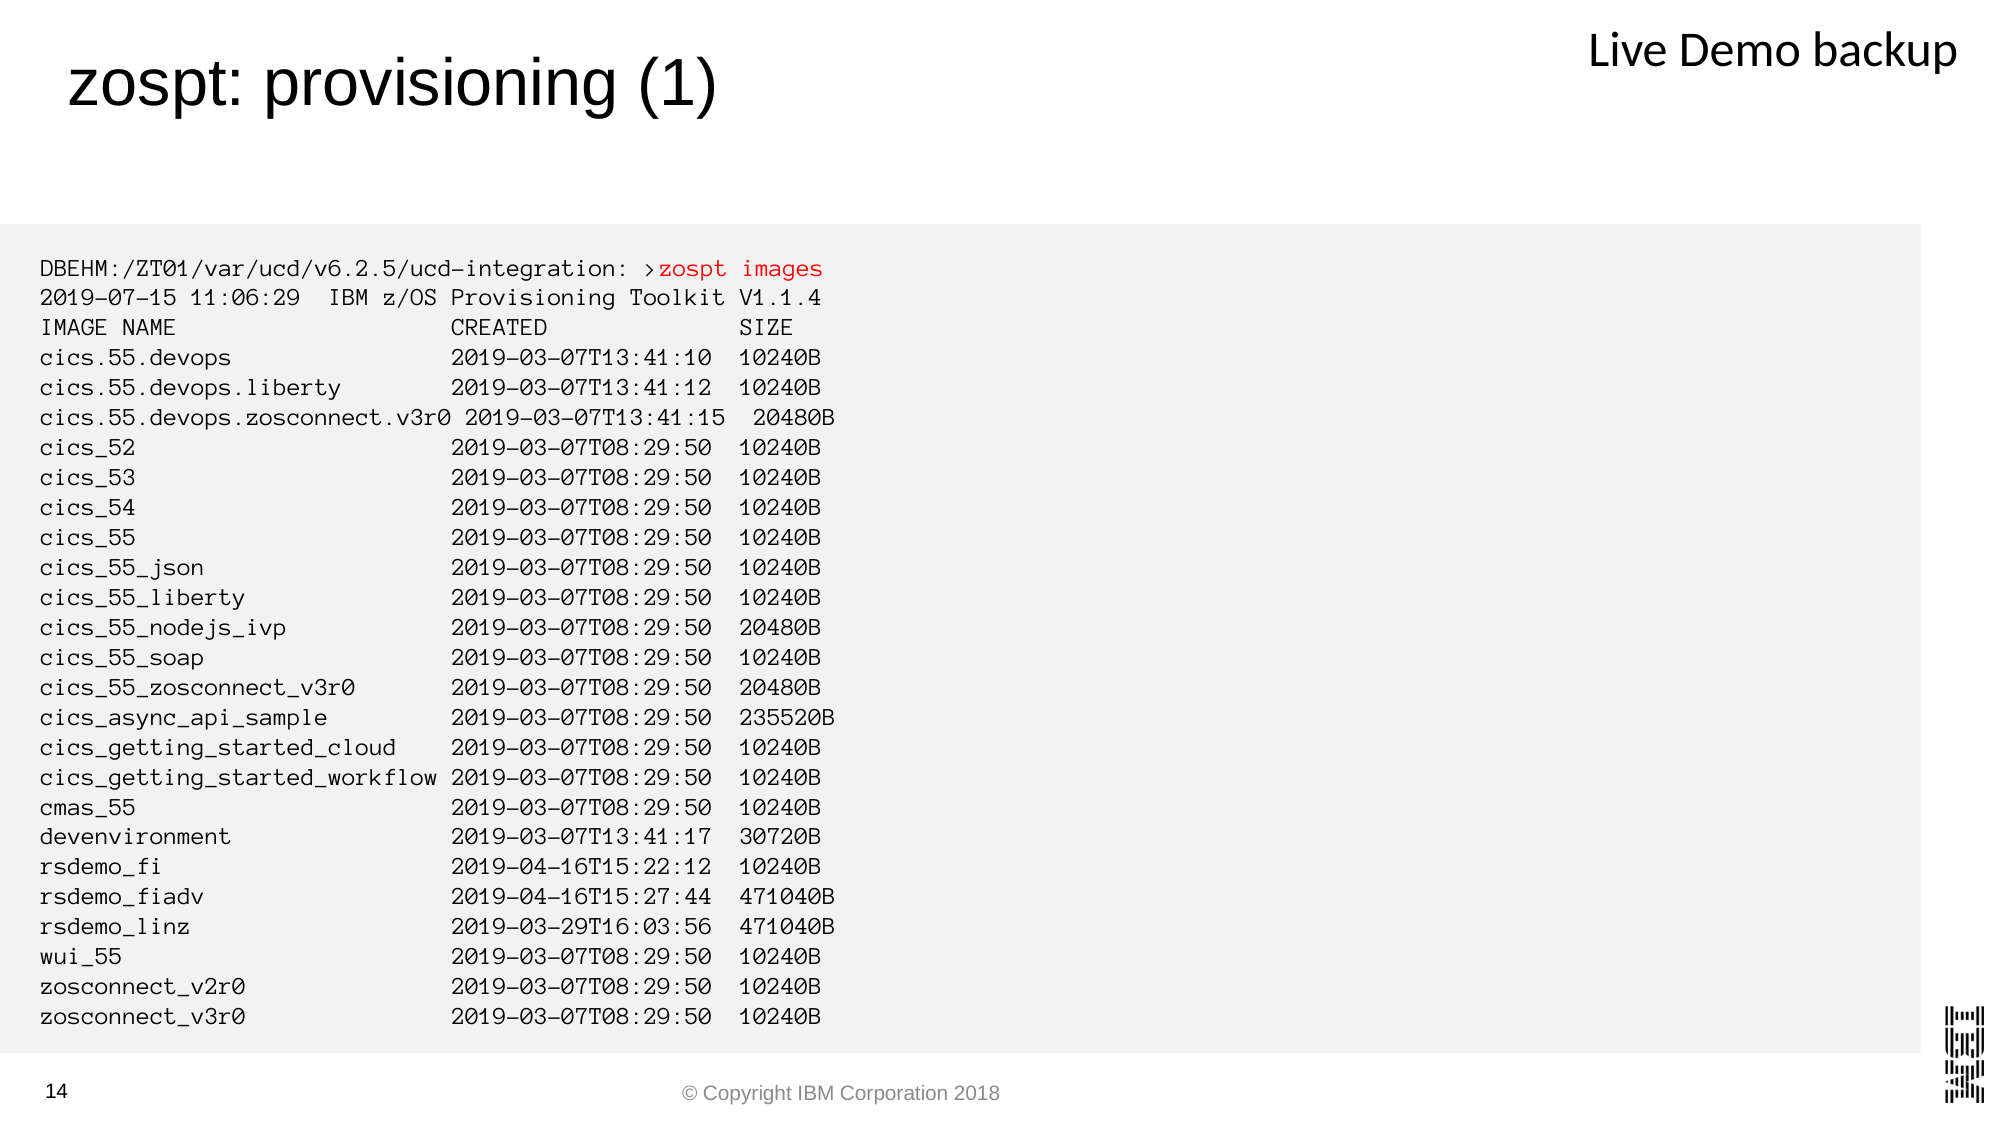

Live Demo backup
# zospt: provisioning (1)
DBEHM:/ZT01/var/ucd/v6.2.5/ucd-integration: >zospt images
2019-07-15 11:06:29  IBM z/OS Provisioning Toolkit V1.1.4
IMAGE NAME                    CREATED              SIZE
cics.55.devops                2019-03-07T13:41:10  10240B
cics.55.devops.liberty        2019-03-07T13:41:12  10240B
cics.55.devops.zosconnect.v3r0 2019-03-07T13:41:15  20480B
cics_52                       2019-03-07T08:29:50  10240B
cics_53                       2019-03-07T08:29:50  10240B
cics_54                       2019-03-07T08:29:50  10240B
cics_55                       2019-03-07T08:29:50  10240B
cics_55_json                  2019-03-07T08:29:50  10240B
cics_55_liberty               2019-03-07T08:29:50  10240B
cics_55_nodejs_ivp            2019-03-07T08:29:50  20480B
cics_55_soap                  2019-03-07T08:29:50  10240B
cics_55_zosconnect_v3r0       2019-03-07T08:29:50  20480B
cics_async_api_sample         2019-03-07T08:29:50  235520B
cics_getting_started_cloud    2019-03-07T08:29:50  10240B
cics_getting_started_workflow 2019-03-07T08:29:50  10240B
cmas_55                       2019-03-07T08:29:50  10240B
devenvironment                2019-03-07T13:41:17  30720B
rsdemo_fi                     2019-04-16T15:22:12  10240B
rsdemo_fiadv                  2019-04-16T15:27:44  471040B
rsdemo_linz                   2019-03-29T16:03:56  471040B
wui_55                        2019-03-07T08:29:50  10240B
zosconnect_v2r0               2019-03-07T08:29:50  10240B
zosconnect_v3r0               2019-03-07T08:29:50  10240B

© Copyright IBM Corporation 2018